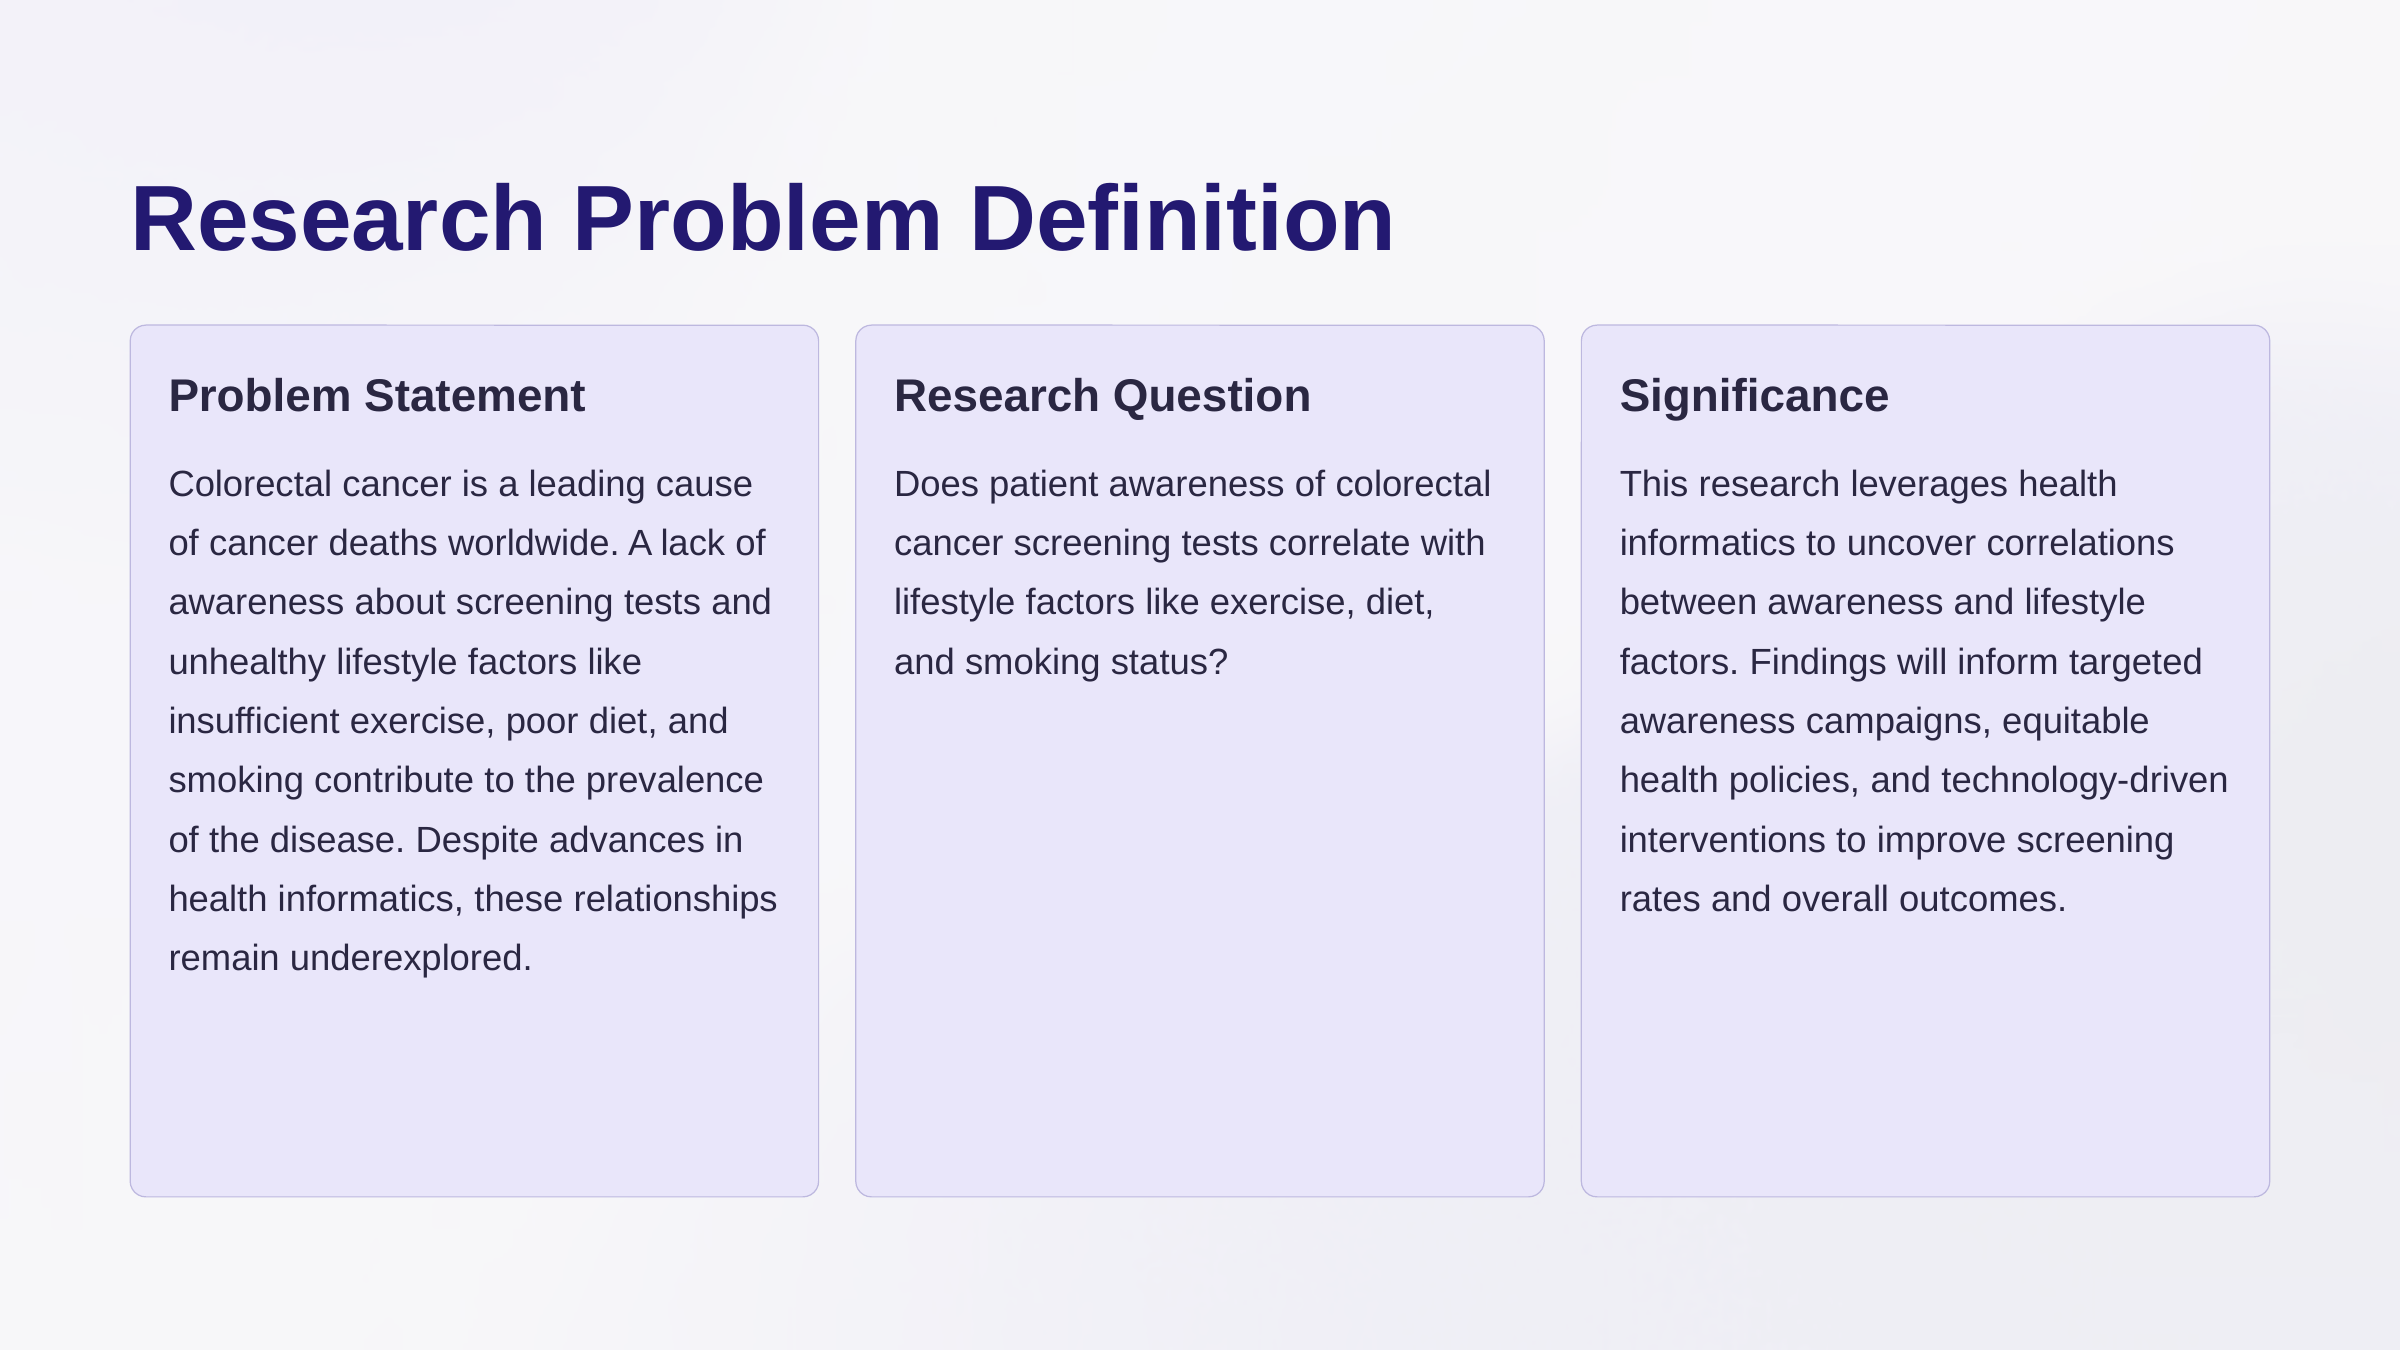

Research Problem Definition

Problem Statement
Research Question
Significance
Colorectal cancer is a leading cause of cancer deaths worldwide. A lack of awareness about screening tests and unhealthy lifestyle factors like insufficient exercise, poor diet, and smoking contribute to the prevalence of the disease. Despite advances in health informatics, these relationships remain underexplored.
Does patient awareness of colorectal cancer screening tests correlate with lifestyle factors like exercise, diet, and smoking status?
This research leverages health informatics to uncover correlations between awareness and lifestyle factors. Findings will inform targeted awareness campaigns, equitable health policies, and technology-driven interventions to improve screening rates and overall outcomes.